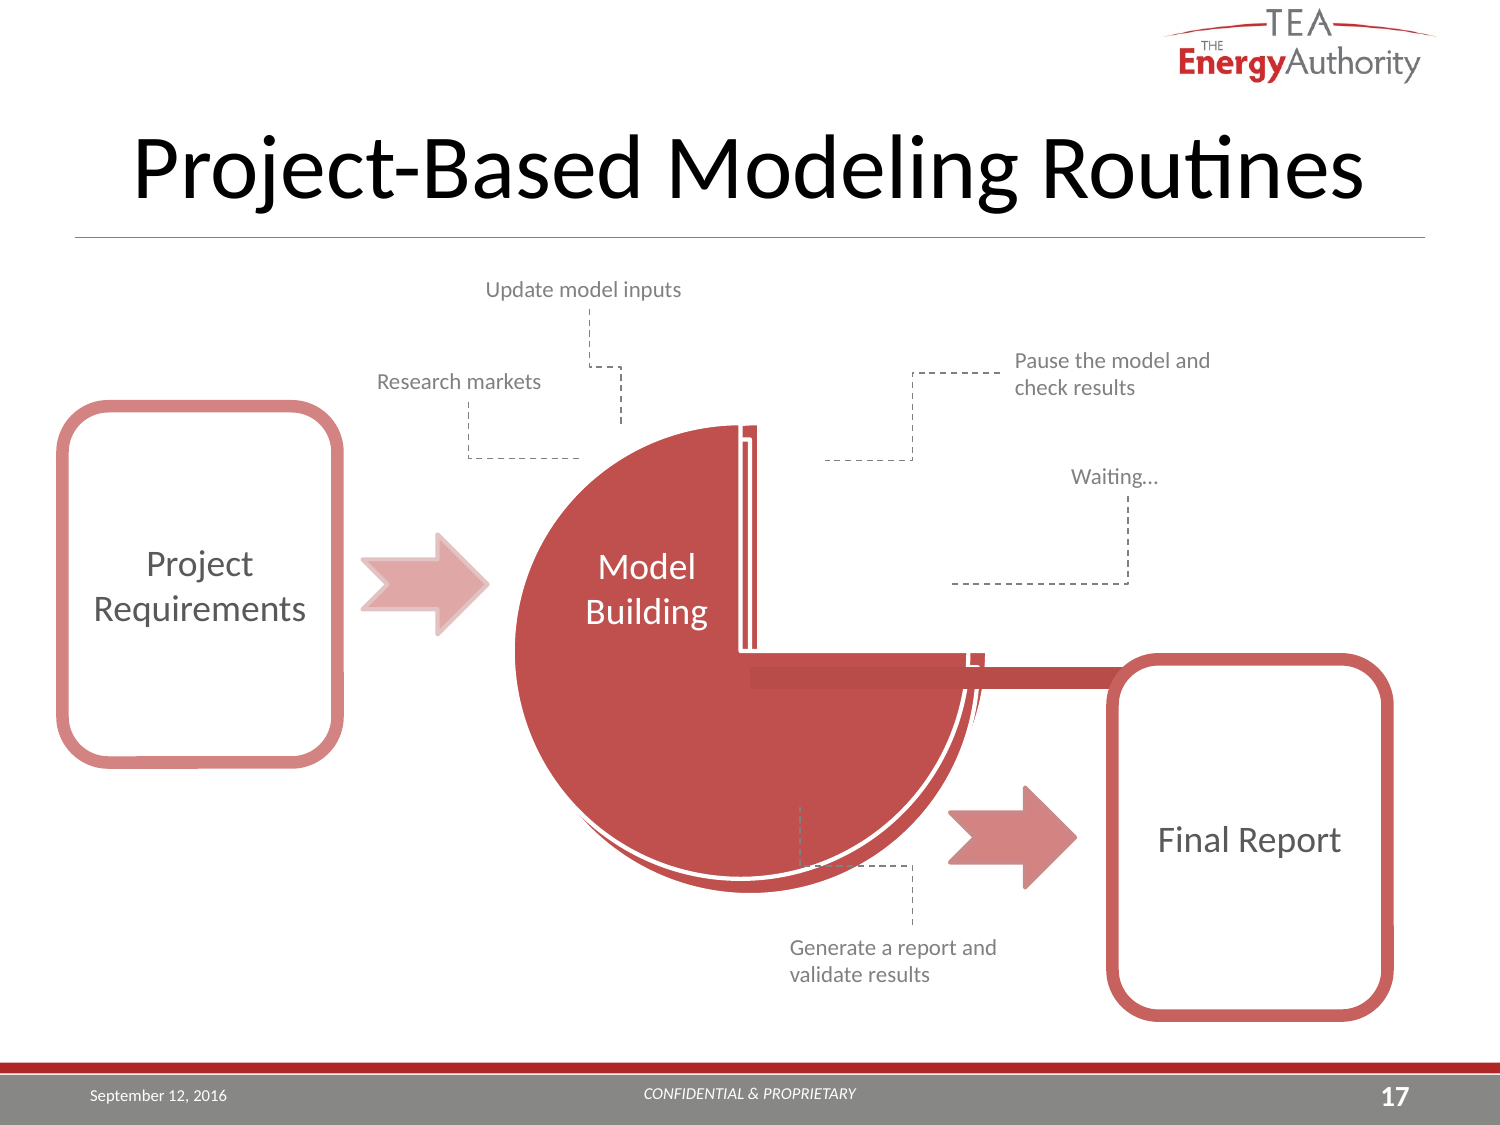

# Project-Based Modeling Routines
Update model inputs
Pause the model and check results
Run
Validation & Report
Model Building
Research markets
Project Requirements
Waiting…

Final Report

Generate a report and validate results
CONFIDENTIAL & PROPRIETARY
September 12, 2016
17